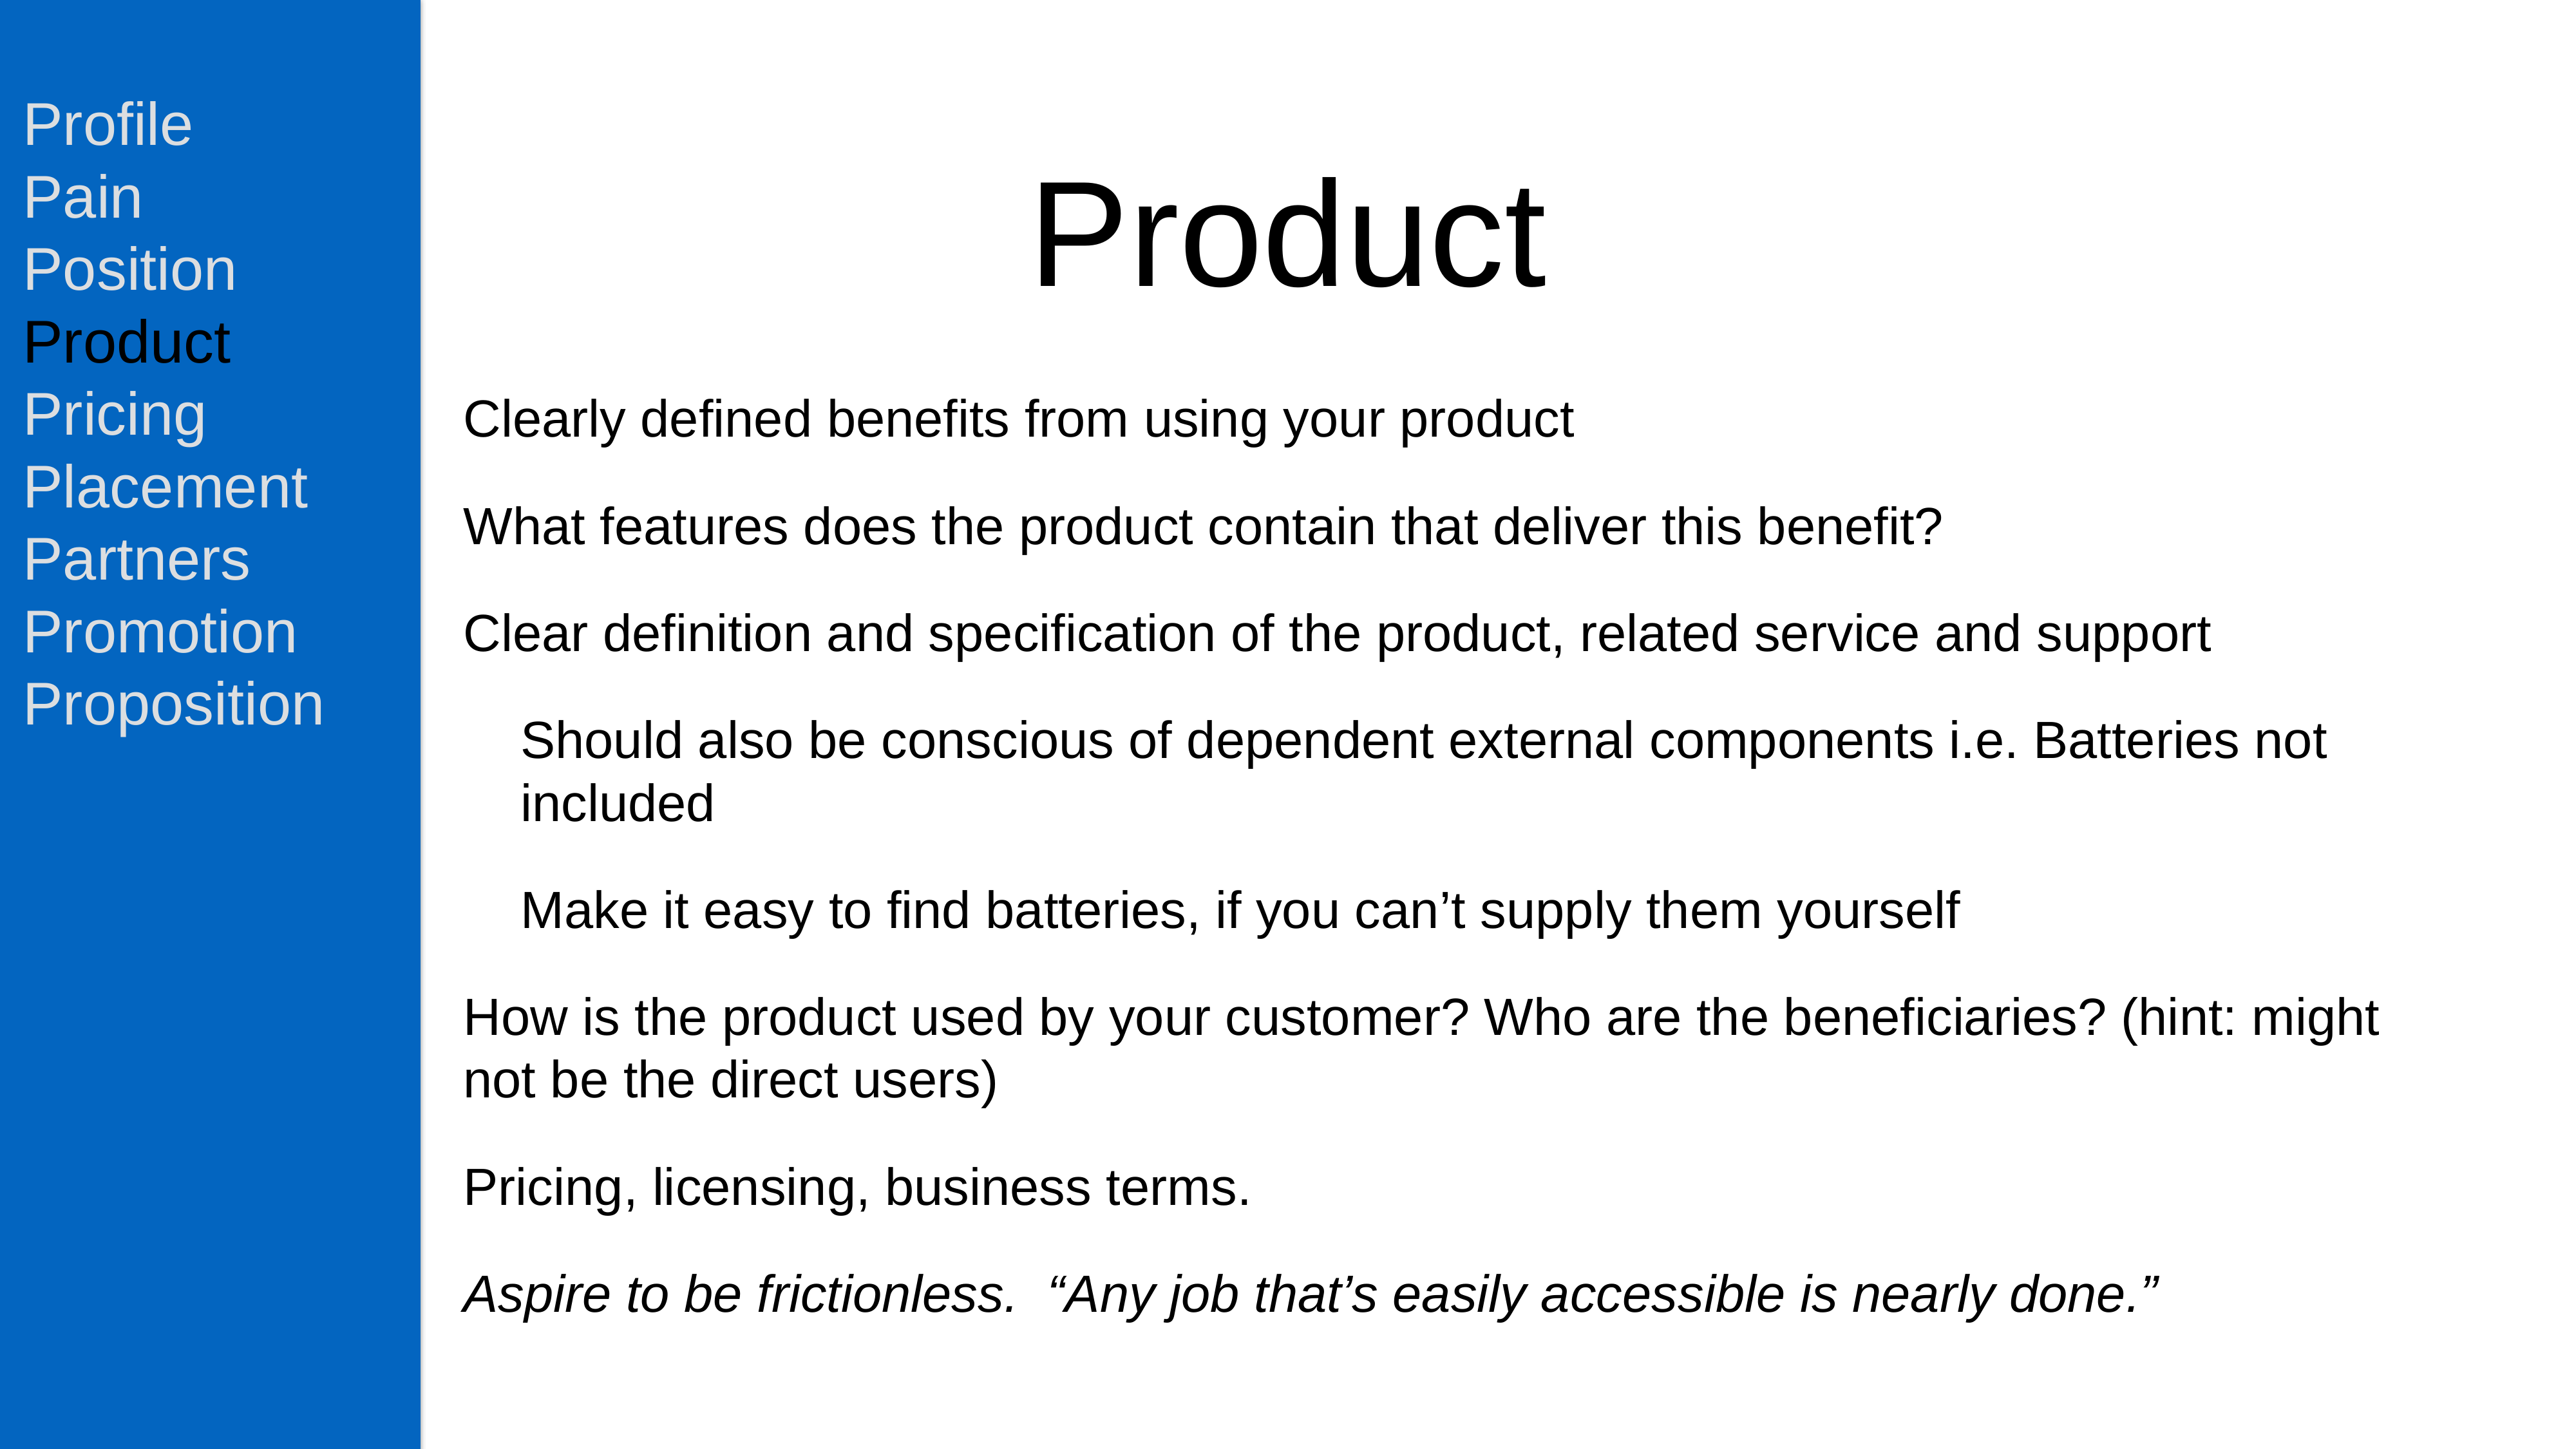

# Product
Profile
Pain
Position
Product
Pricing
Placement
Partners
Promotion
Proposition
Clearly defined benefits from using your product
What features does the product contain that deliver this benefit?
Clear definition and specification of the product, related service and support
Should also be conscious of dependent external components i.e. Batteries not included
Make it easy to find batteries, if you can’t supply them yourself
How is the product used by your customer? Who are the beneficiaries? (hint: might not be the direct users)
Pricing, licensing, business terms.
Aspire to be frictionless.  “Any job that’s easily accessible is nearly done.”